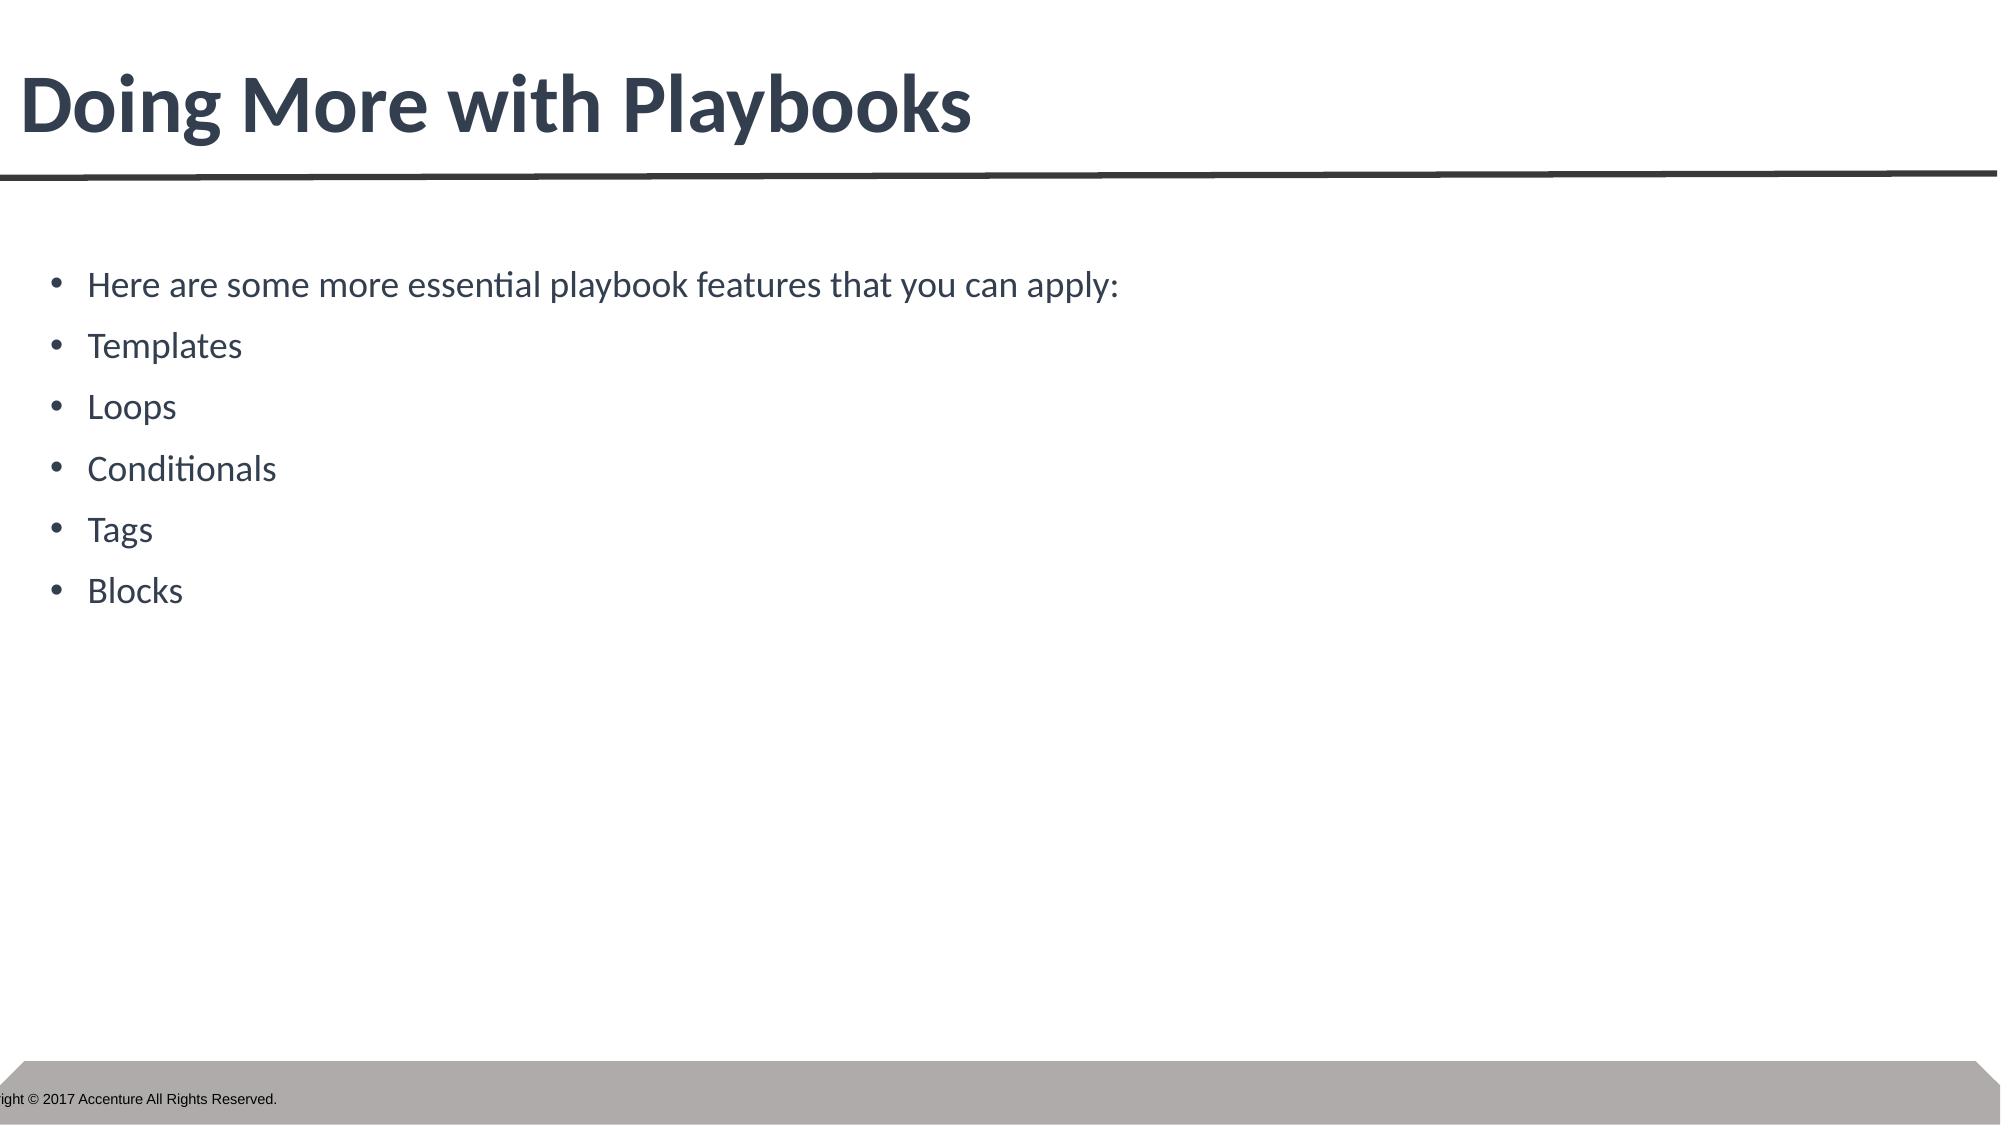

# Doing More with Playbooks

Here are some more essential playbook features that you can apply:
Templates
Loops
Conditionals
Tags
Blocks